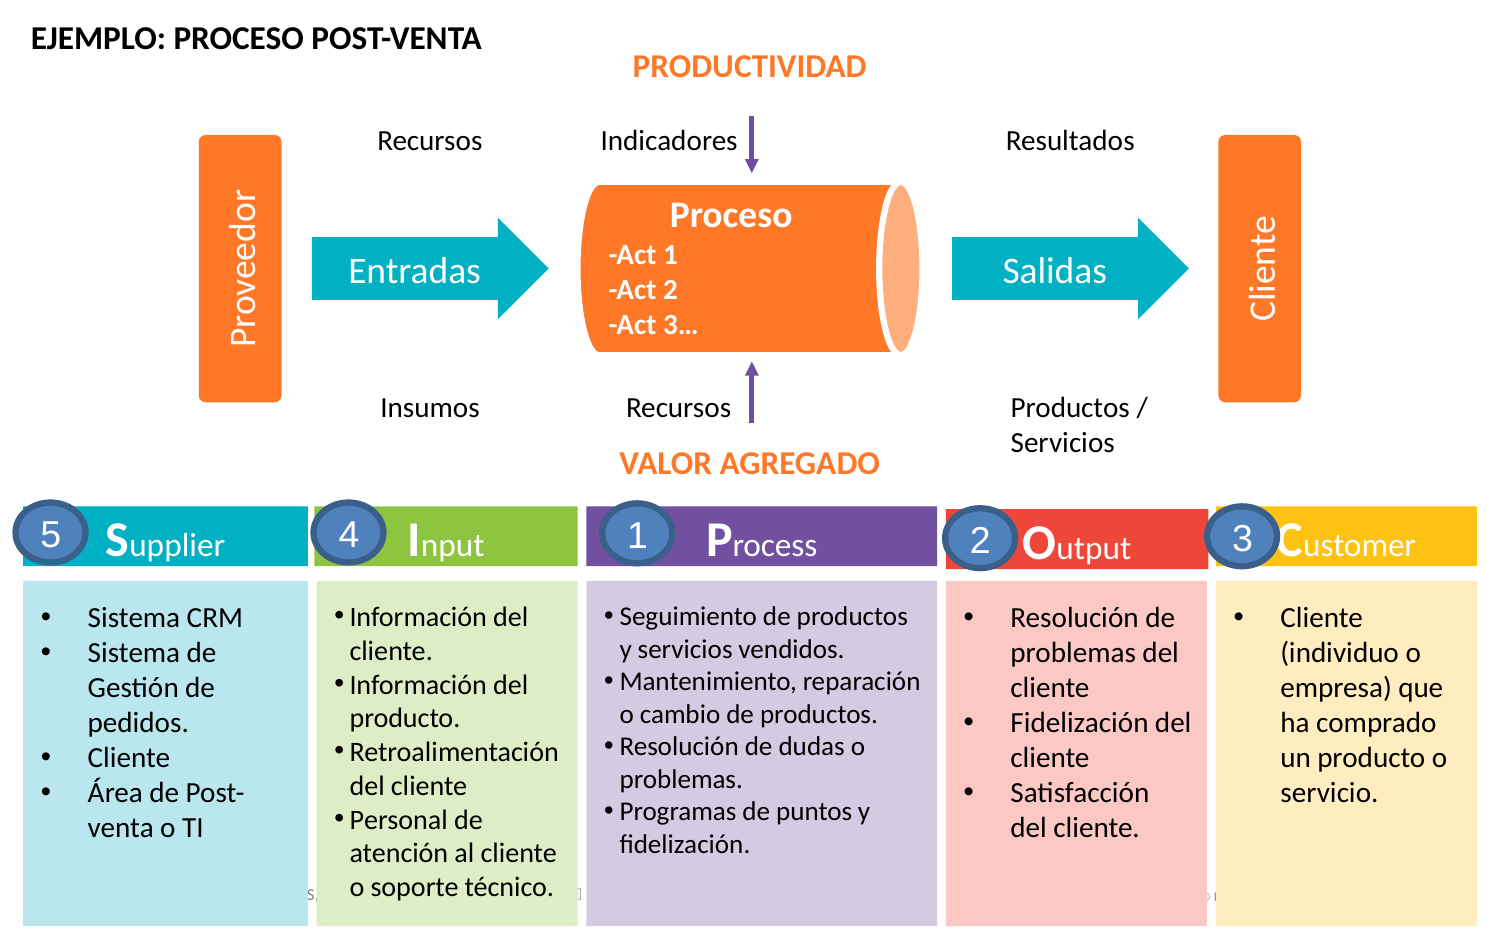

EJEMPLO: PROCESO POST-VENTA
PRODUCTIVIDAD

Recursos
Indicadores
Resultados
Proceso
-Act 1
-Act 2
-Act 3…
Entradas
Salidas
Proveedor
Cliente
Insumos
Recursos
Productos /
Servicios
VALOR AGREGADO
5
4
1
Supplier
Input
Process
Customer
Output
3
2
Sistema CRM
Sistema de Gestión de pedidos.
Cliente
Área de Post-venta o TI
Información del cliente.
Información del producto.
Retroalimentación del cliente
Personal de atención al cliente o soporte técnico.
Seguimiento de productos y servicios vendidos.
Mantenimiento, reparación o cambio de productos.
Resolución de dudas o problemas.
Programas de puntos y fidelización.
Resolución de problemas del cliente
Fidelización del cliente
Satisfacción del cliente.

Cliente (individuo o empresa) que ha comprado un producto o servicio.